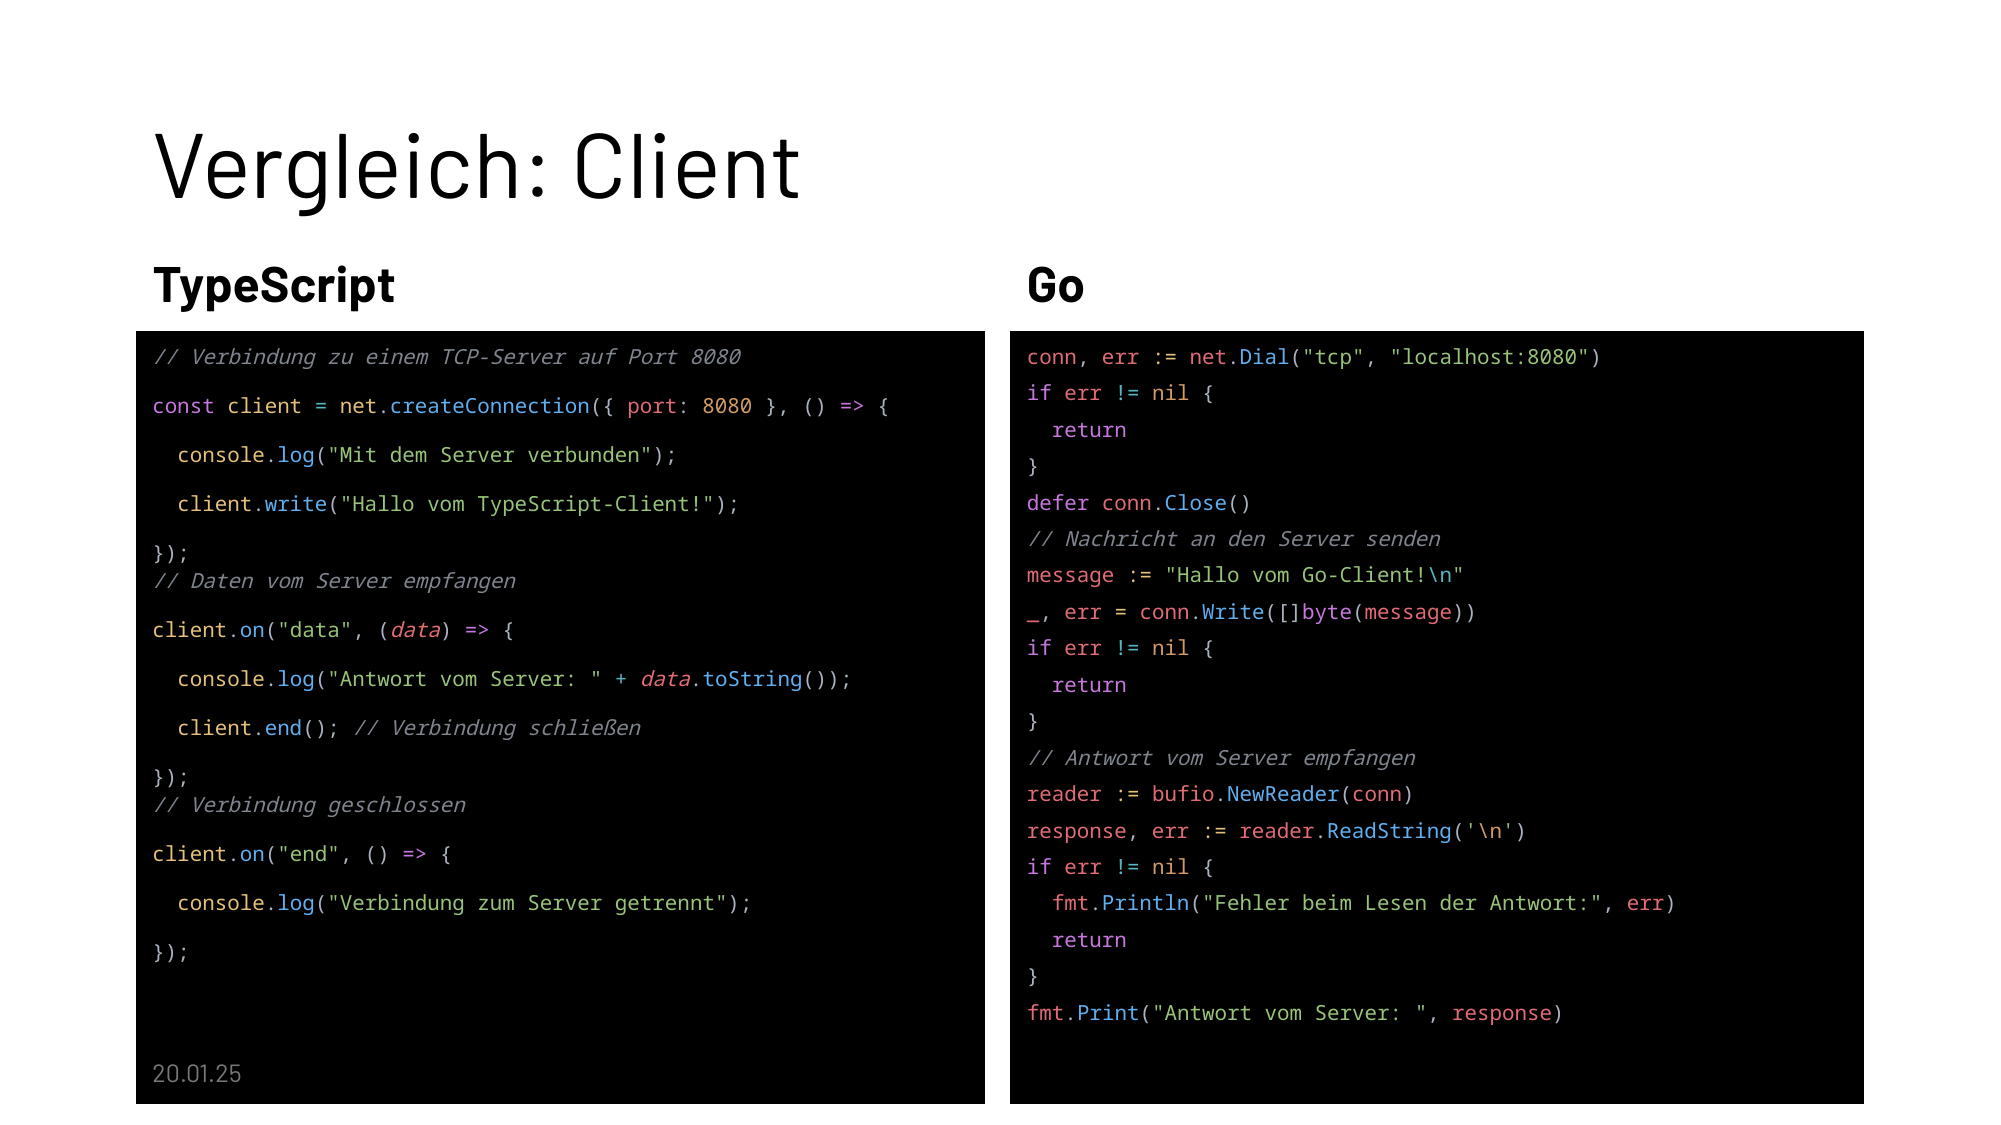

# Vergleich: Client
TypeScript
Go
conn, err := net.Dial("tcp", "localhost:8080")
if err != nil {
  return
}
defer conn.Close()
// Nachricht an den Server senden
message := "Hallo vom Go-Client!\n"
_, err = conn.Write([]byte(message))
if err != nil {
  return
}
// Antwort vom Server empfangen
reader := bufio.NewReader(conn)
response, err := reader.ReadString('\n')
if err != nil {
  fmt.Println("Fehler beim Lesen der Antwort:", err)
  return
}
fmt.Print("Antwort vom Server: ", response)
// Verbindung zu einem TCP-Server auf Port 8080
const client = net.createConnection({ port: 8080 }, () => {
  console.log("Mit dem Server verbunden");
  client.write("Hallo vom TypeScript-Client!");
});
// Daten vom Server empfangen
client.on("data", (data) => {
  console.log("Antwort vom Server: " + data.toString());
  client.end(); // Verbindung schließen
});
// Verbindung geschlossen
client.on("end", () => {
  console.log("Verbindung zum Server getrennt");
});
20.01.25
6